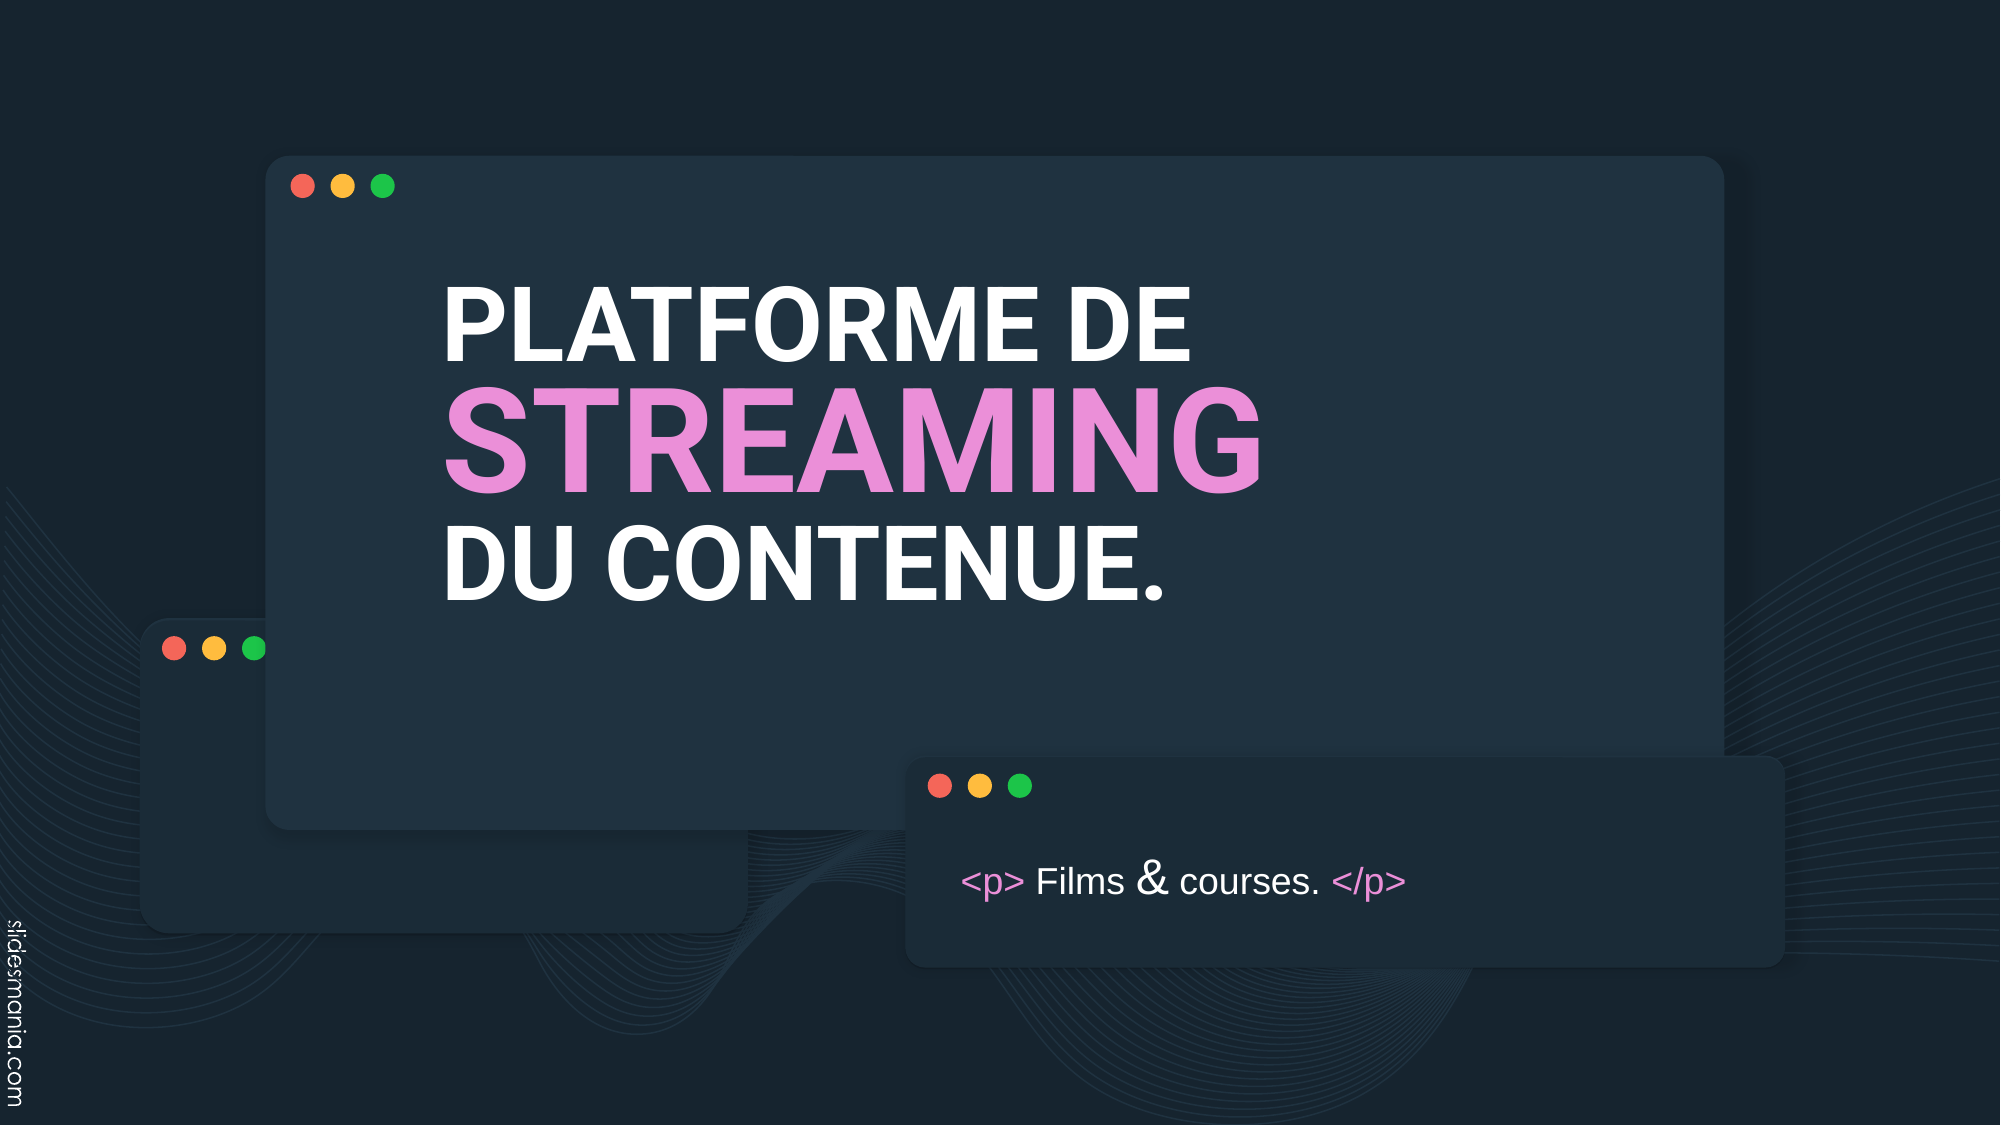

# PLATFORME DE STREAMING DU CONTENUE.
<p> Films & courses. </p>